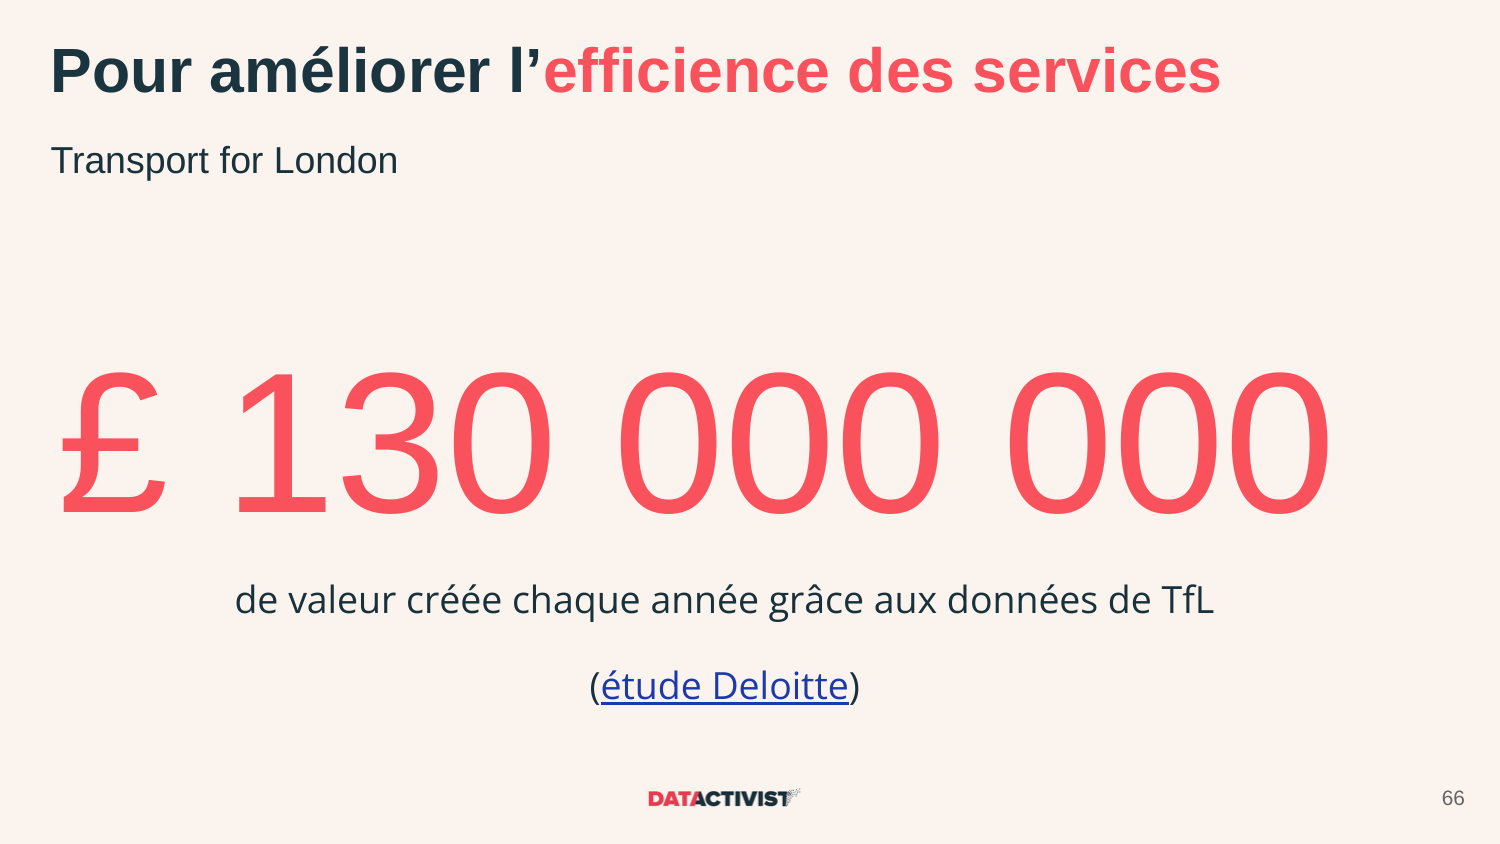

# Pour améliorer l’efficience des services
Transport for London

£ 130 000 000
de valeur créée chaque année grâce aux données de TfL
(étude Deloitte)
66